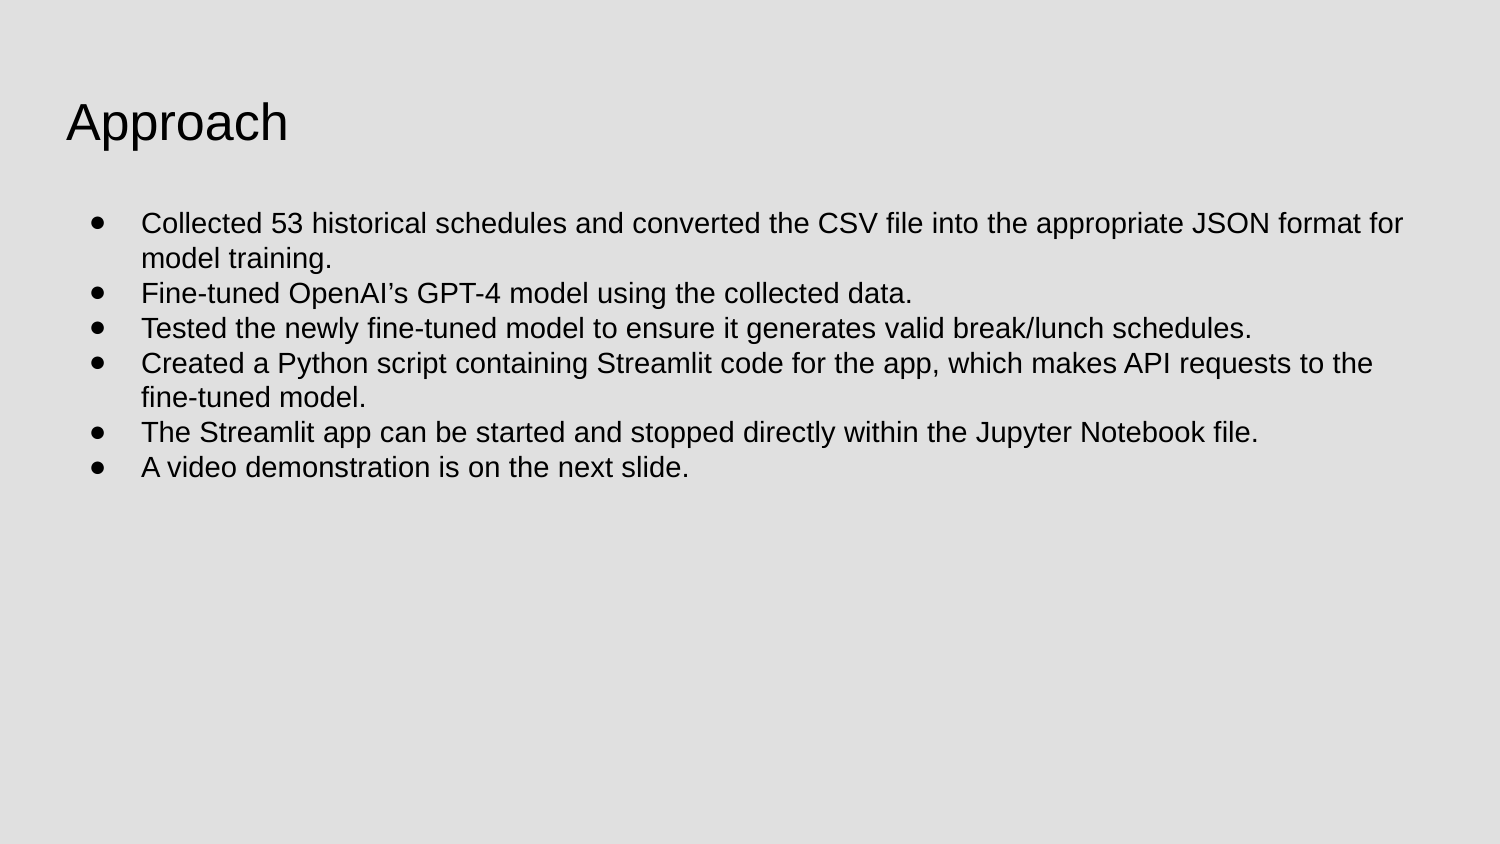

# Approach
Collected 53 historical schedules and converted the CSV file into the appropriate JSON format for model training.
Fine-tuned OpenAI’s GPT-4 model using the collected data.
Tested the newly fine-tuned model to ensure it generates valid break/lunch schedules.
Created a Python script containing Streamlit code for the app, which makes API requests to the fine-tuned model.
The Streamlit app can be started and stopped directly within the Jupyter Notebook file.
A video demonstration is on the next slide.